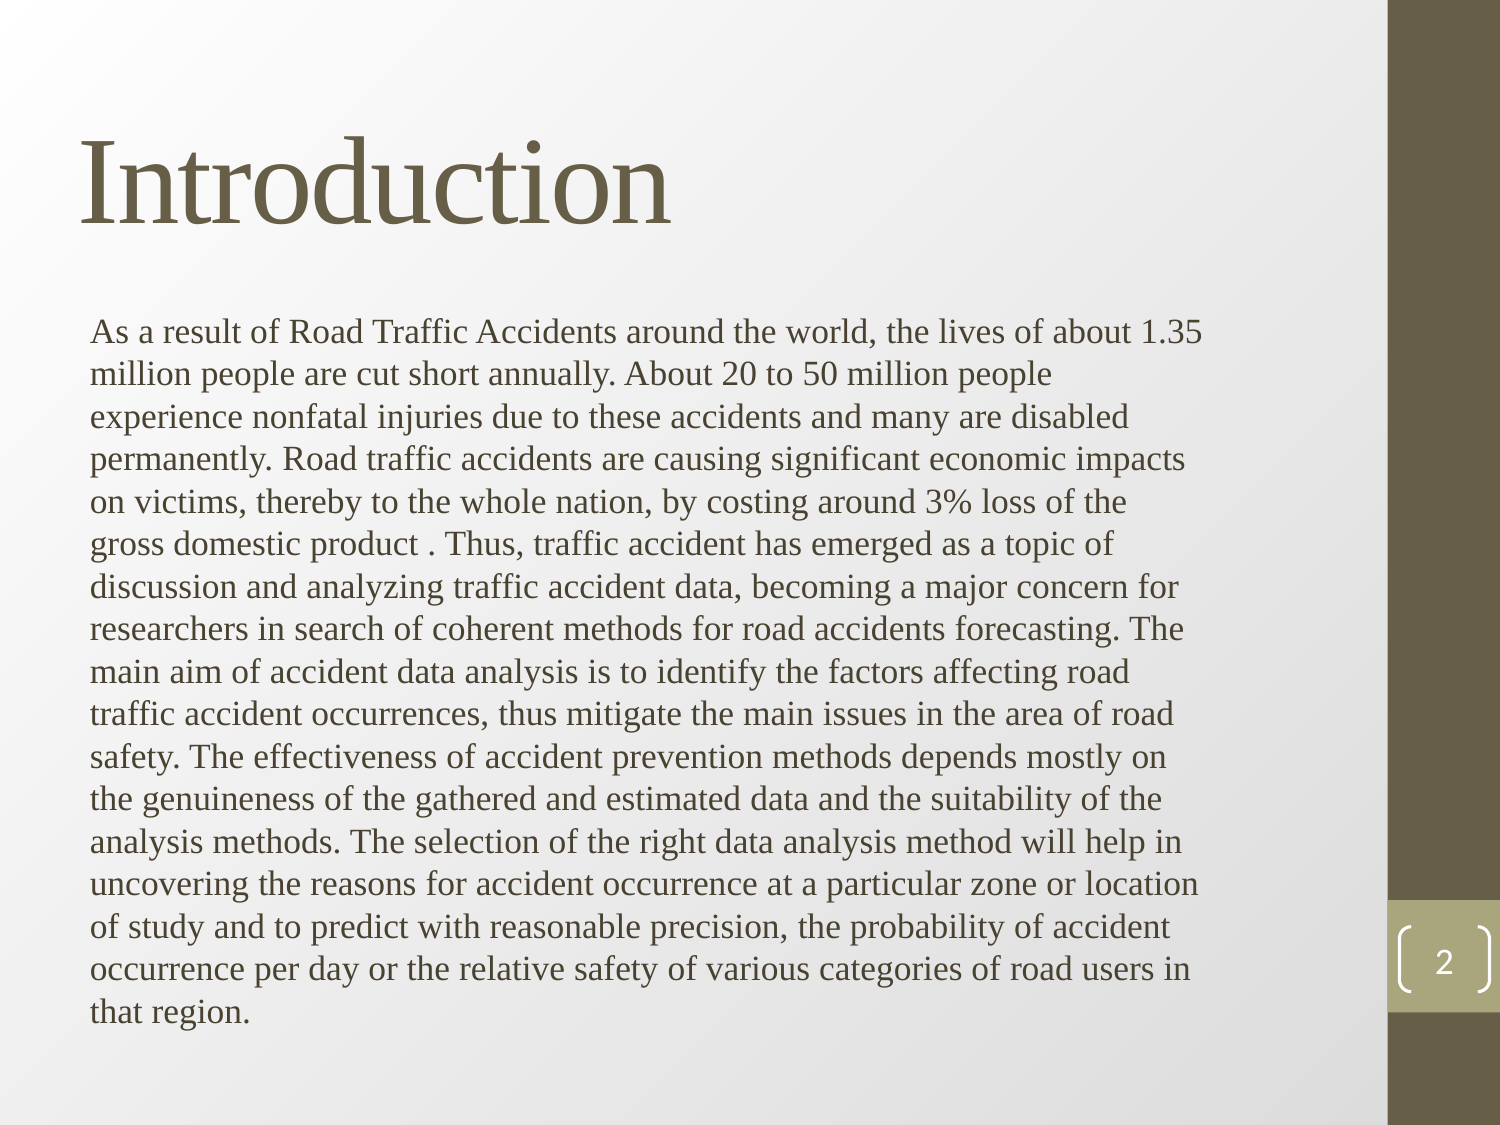

# Introduction
As a result of Road Traffic Accidents around the world, the lives of about 1.35 million people are cut short annually. About 20 to 50 million people experience nonfatal injuries due to these accidents and many are disabled permanently. Road traffic accidents are causing significant economic impacts on victims, thereby to the whole nation, by costing around 3% loss of the gross domestic product . Thus, traffic accident has emerged as a topic of discussion and analyzing traffic accident data, becoming a major concern for researchers in search of coherent methods for road accidents forecasting. The main aim of accident data analysis is to identify the factors affecting road traffic accident occurrences, thus mitigate the main issues in the area of road safety. The effectiveness of accident prevention methods depends mostly on the genuineness of the gathered and estimated data and the suitability of the analysis methods. The selection of the right data analysis method will help in uncovering the reasons for accident occurrence at a particular zone or location of study and to predict with reasonable precision, the probability of accident occurrence per day or the relative safety of various categories of road users in that region.
2